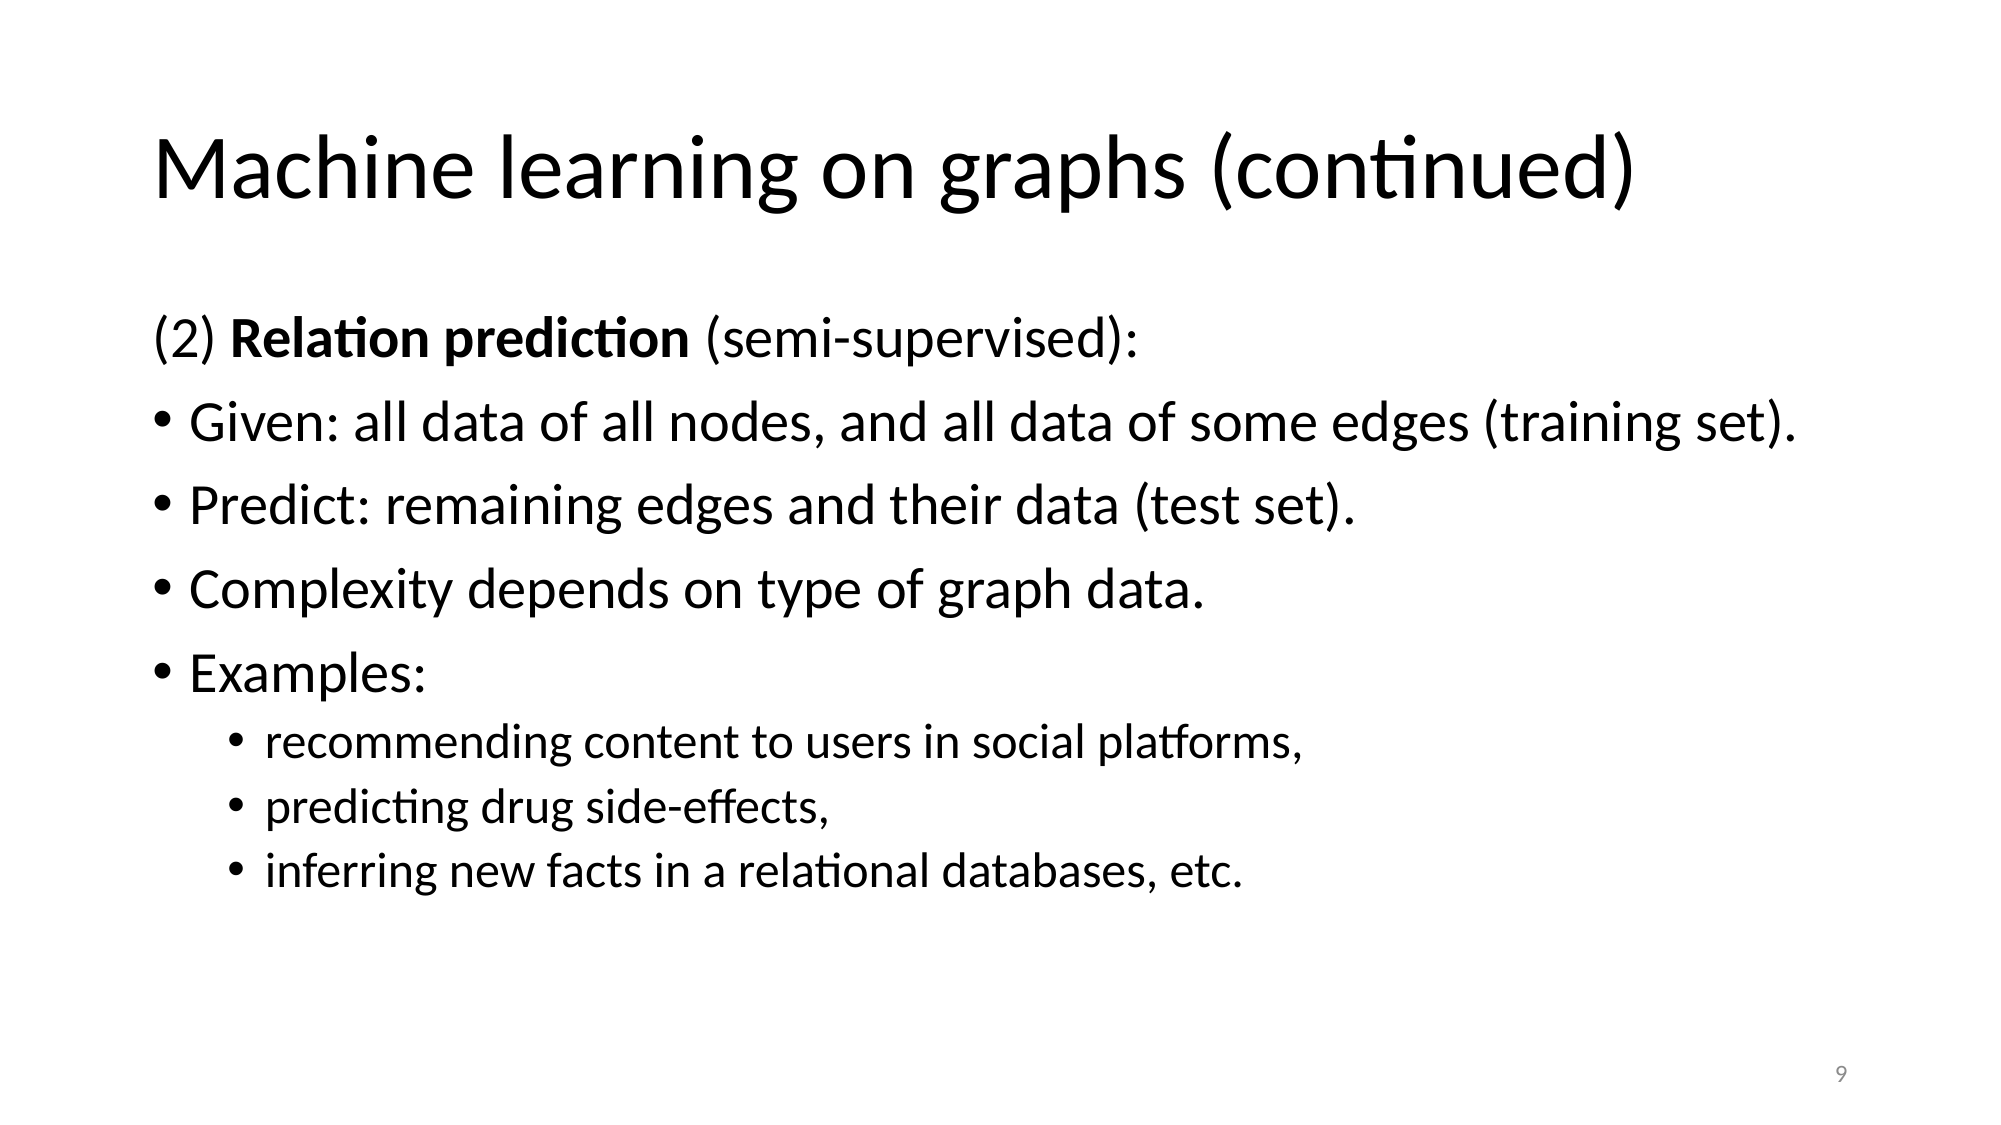

# Machine learning on graphs (continued)
(2) Relation prediction (semi-supervised):
Given: all data of all nodes, and all data of some edges (training set).
Predict: remaining edges and their data (test set).
Complexity depends on type of graph data.
Examples:
recommending content to users in social platforms,
predicting drug side-effects,
inferring new facts in a relational databases, etc.
9